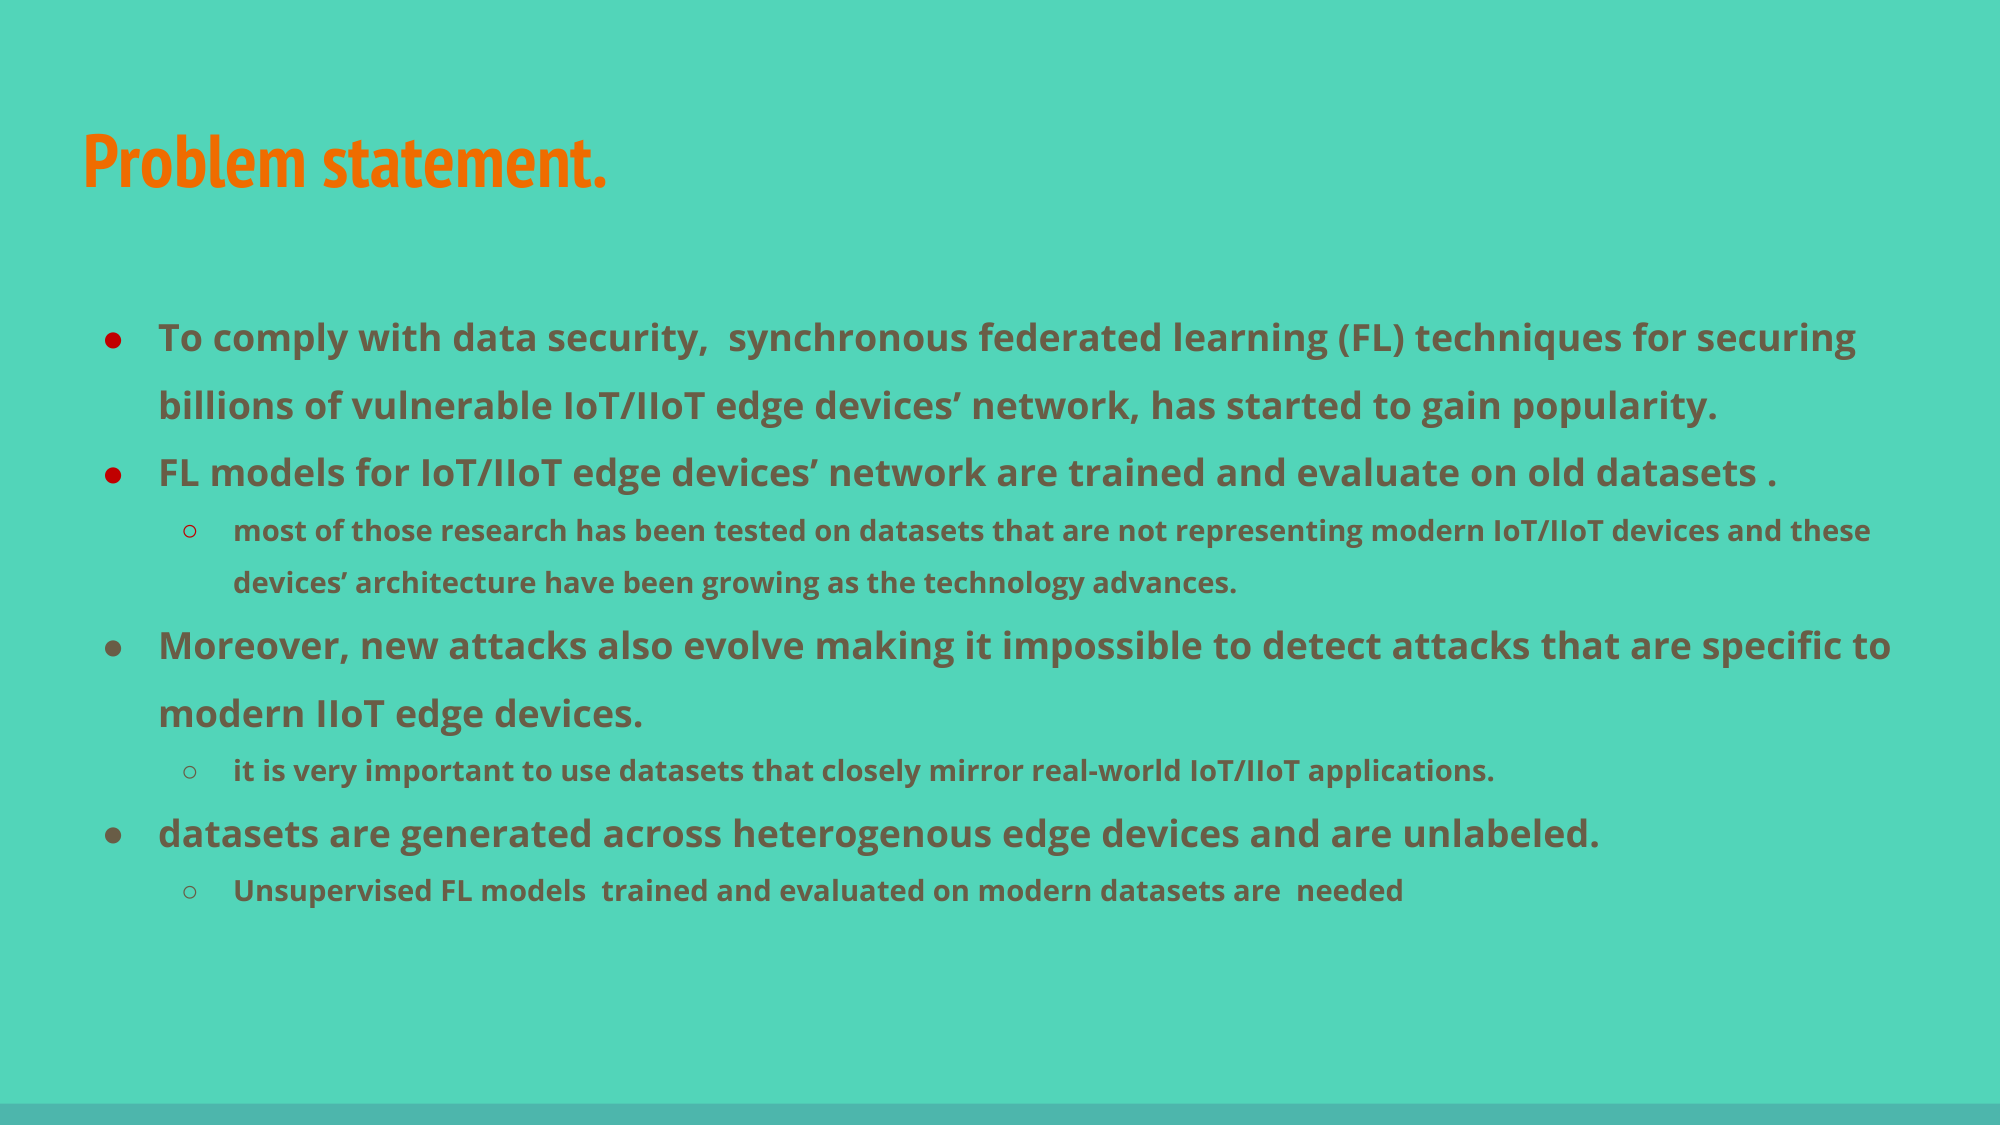

# Problem statement.
To comply with data security,  synchronous federated learning (FL) techniques for securing billions of vulnerable IoT/IIoT edge devices’ network, has started to gain popularity.
FL models for IoT/IIoT edge devices’ network are trained and evaluate on old datasets .
most of those research has been tested on datasets that are not representing modern IoT/IIoT devices and these devices’ architecture have been growing as the technology advances.
Moreover, new attacks also evolve making it impossible to detect attacks that are specific to modern IIoT edge devices.
it is very important to use datasets that closely mirror real-world IoT/IIoT applications.
datasets are generated across heterogenous edge devices and are unlabeled.
Unsupervised FL models  trained and evaluated on modern datasets are  needed